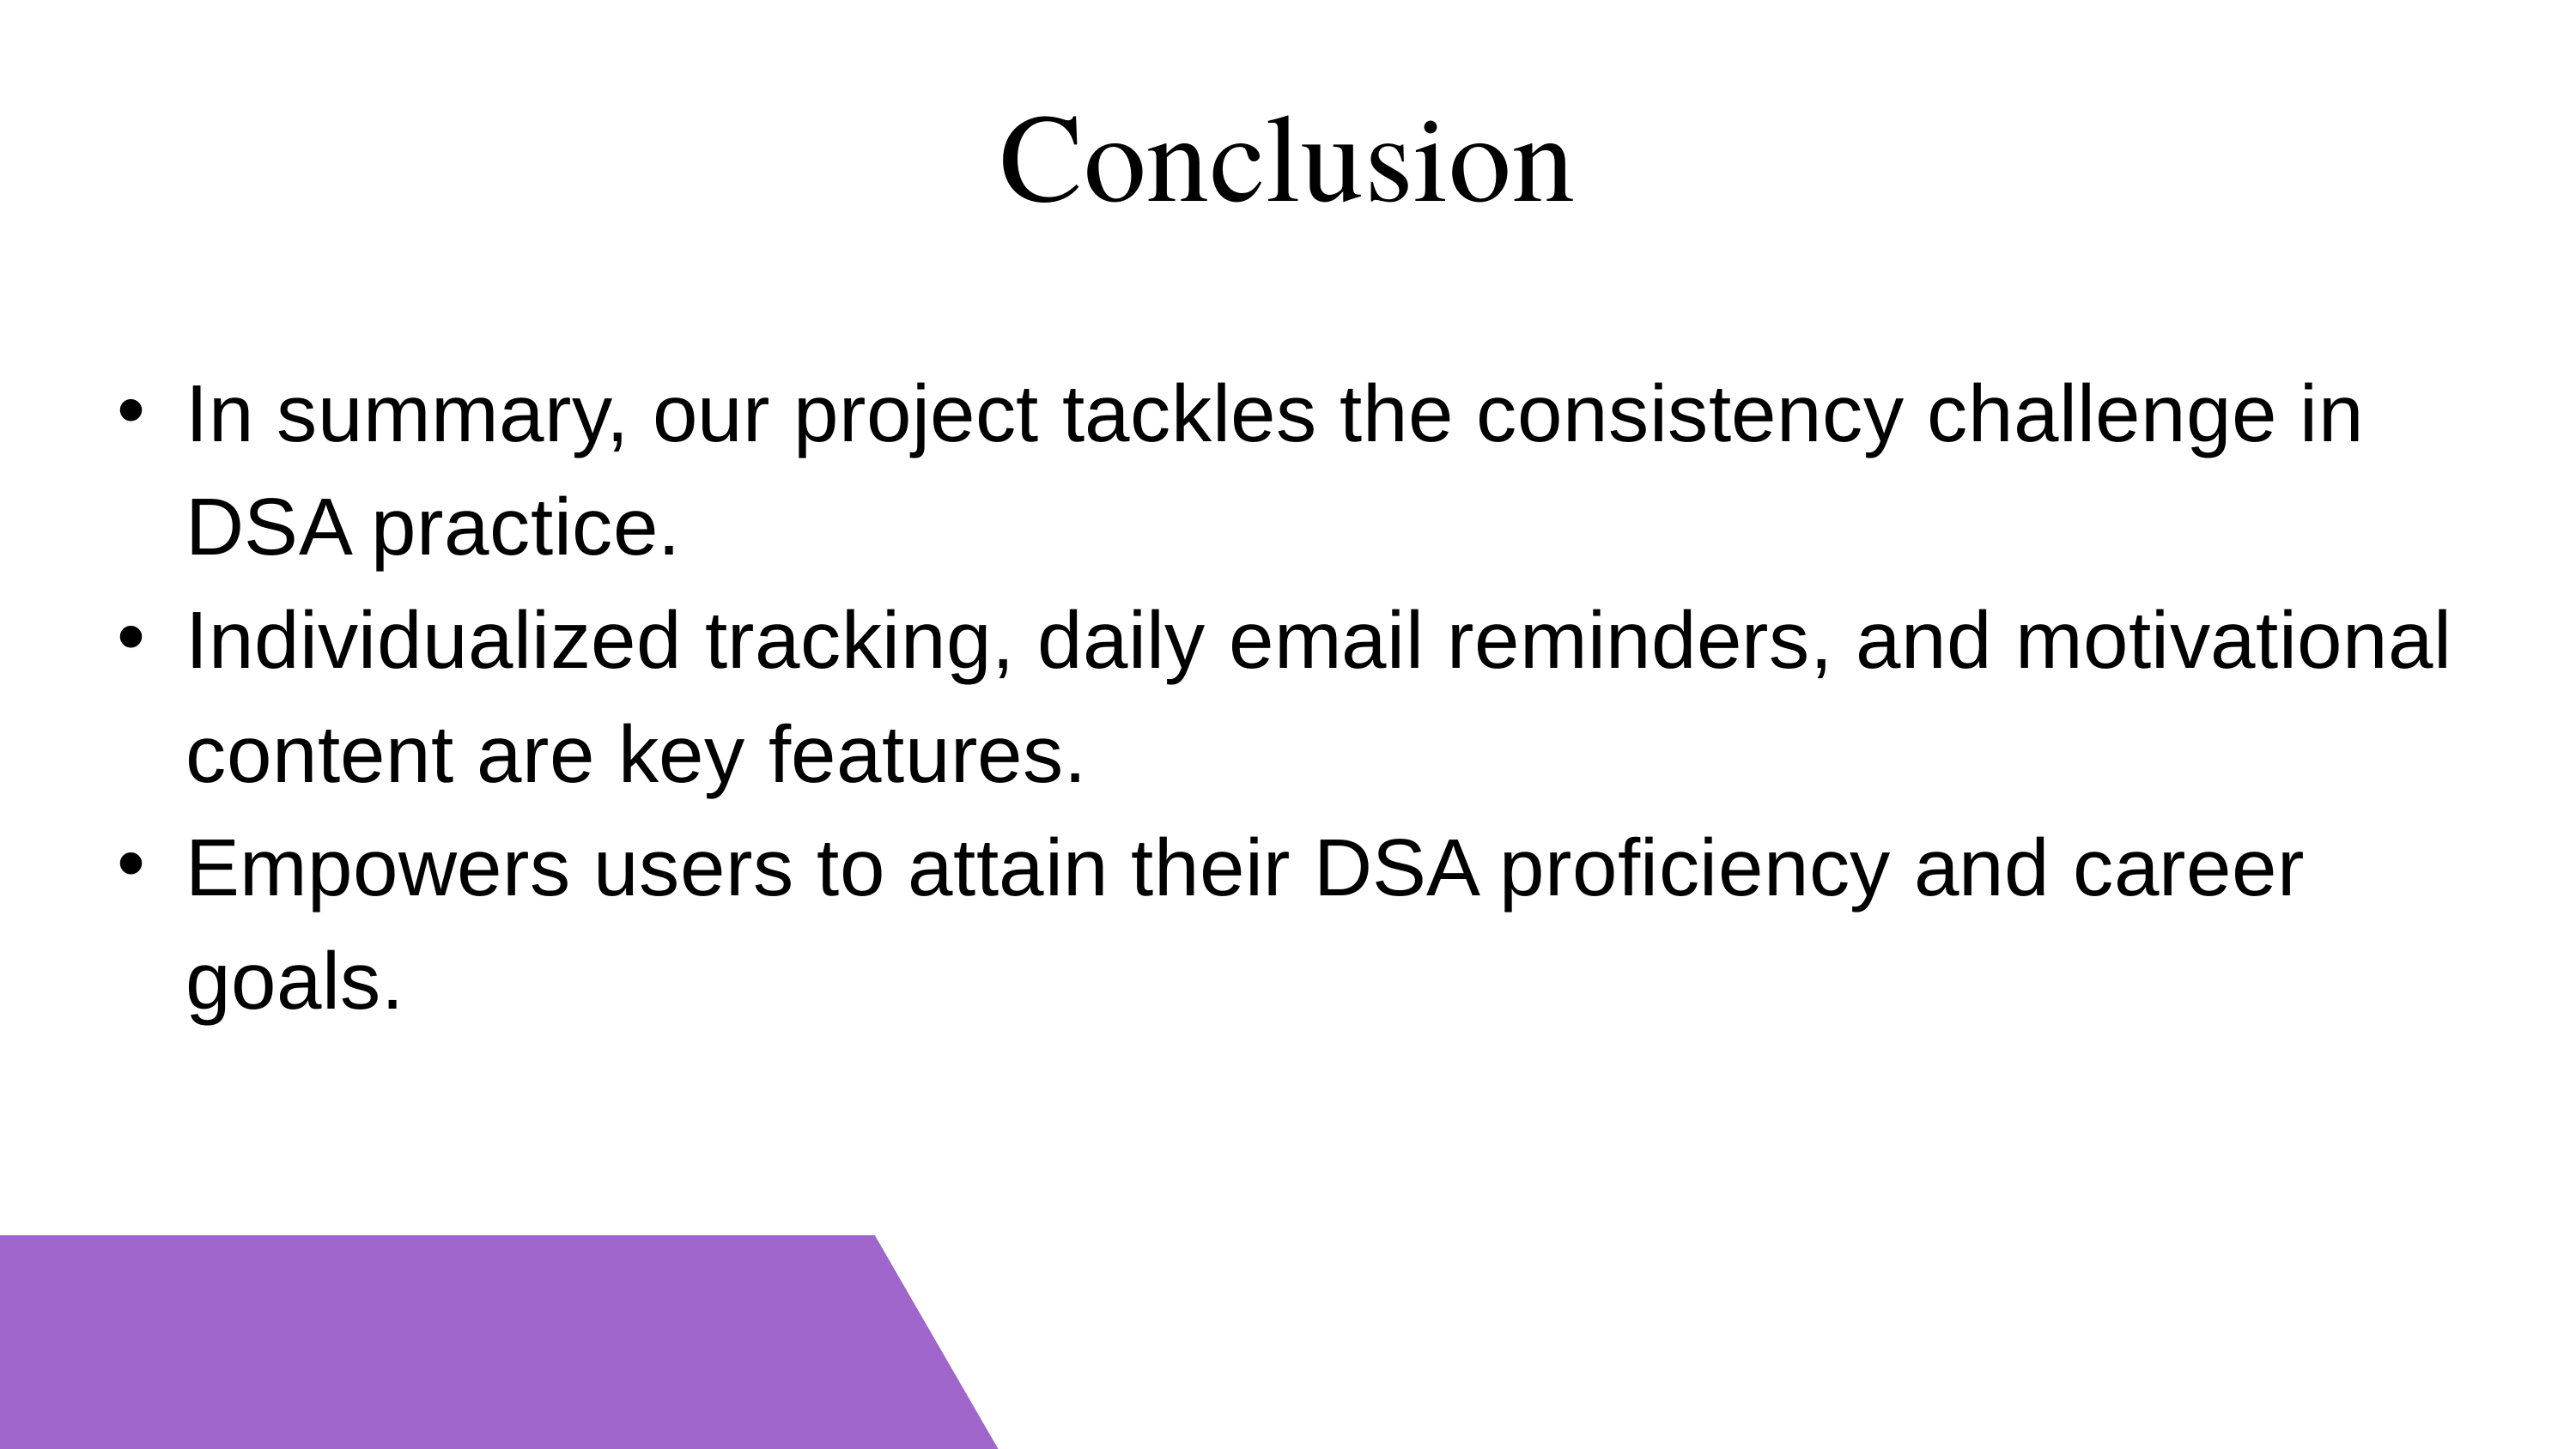

Conclusion
In summary, our project tackles the consistency challenge in DSA practice.
Individualized tracking, daily email reminders, and motivational content are key features.
Empowers users to attain their DSA proficiency and career goals.